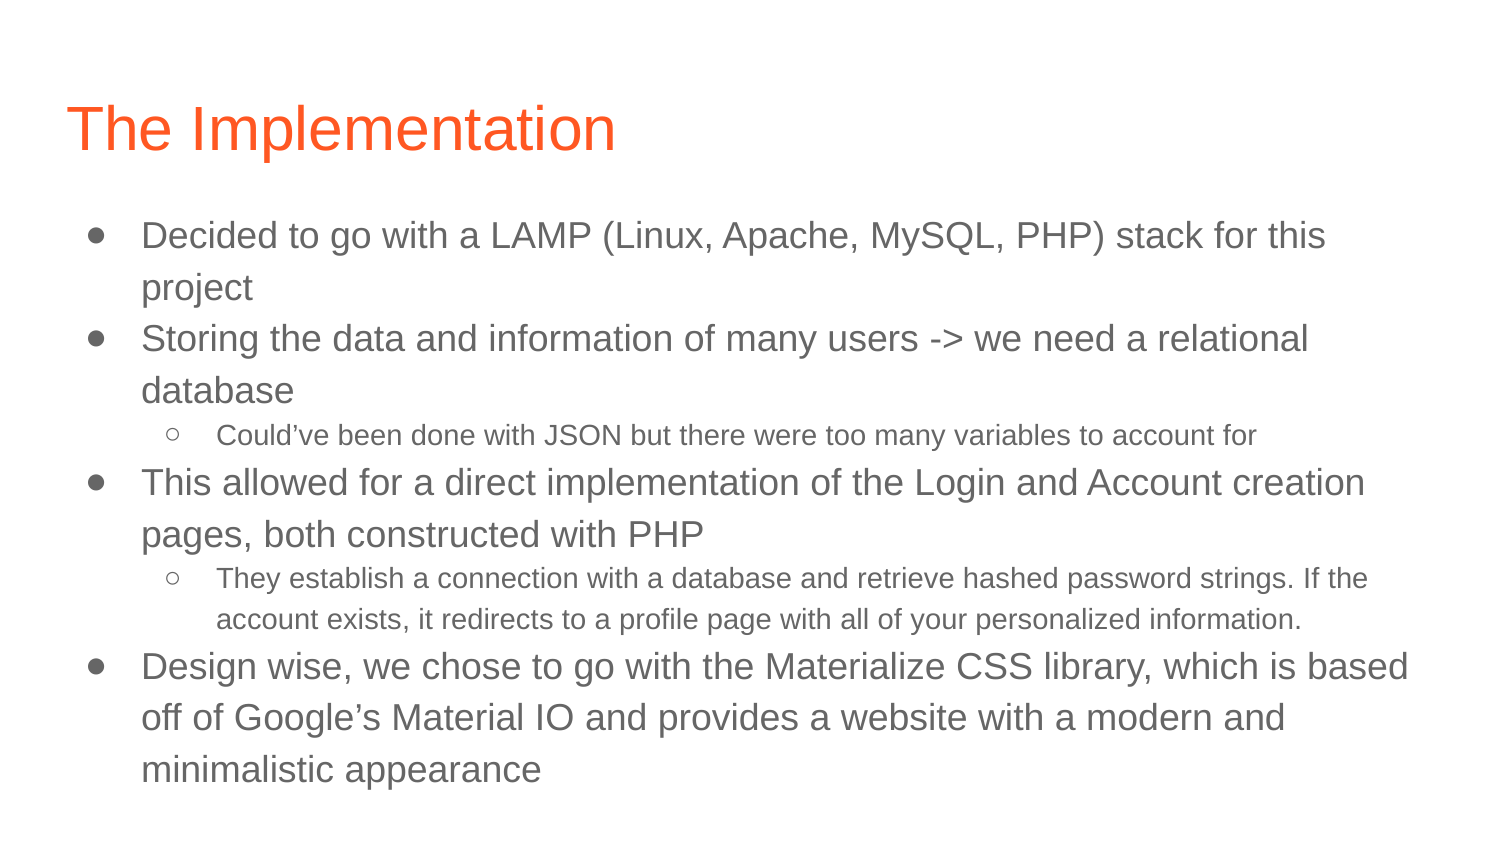

# The Implementation
Decided to go with a LAMP (Linux, Apache, MySQL, PHP) stack for this project
Storing the data and information of many users -> we need a relational database
Could’ve been done with JSON but there were too many variables to account for
This allowed for a direct implementation of the Login and Account creation pages, both constructed with PHP
They establish a connection with a database and retrieve hashed password strings. If the account exists, it redirects to a profile page with all of your personalized information.
Design wise, we chose to go with the Materialize CSS library, which is based off of Google’s Material IO and provides a website with a modern and minimalistic appearance